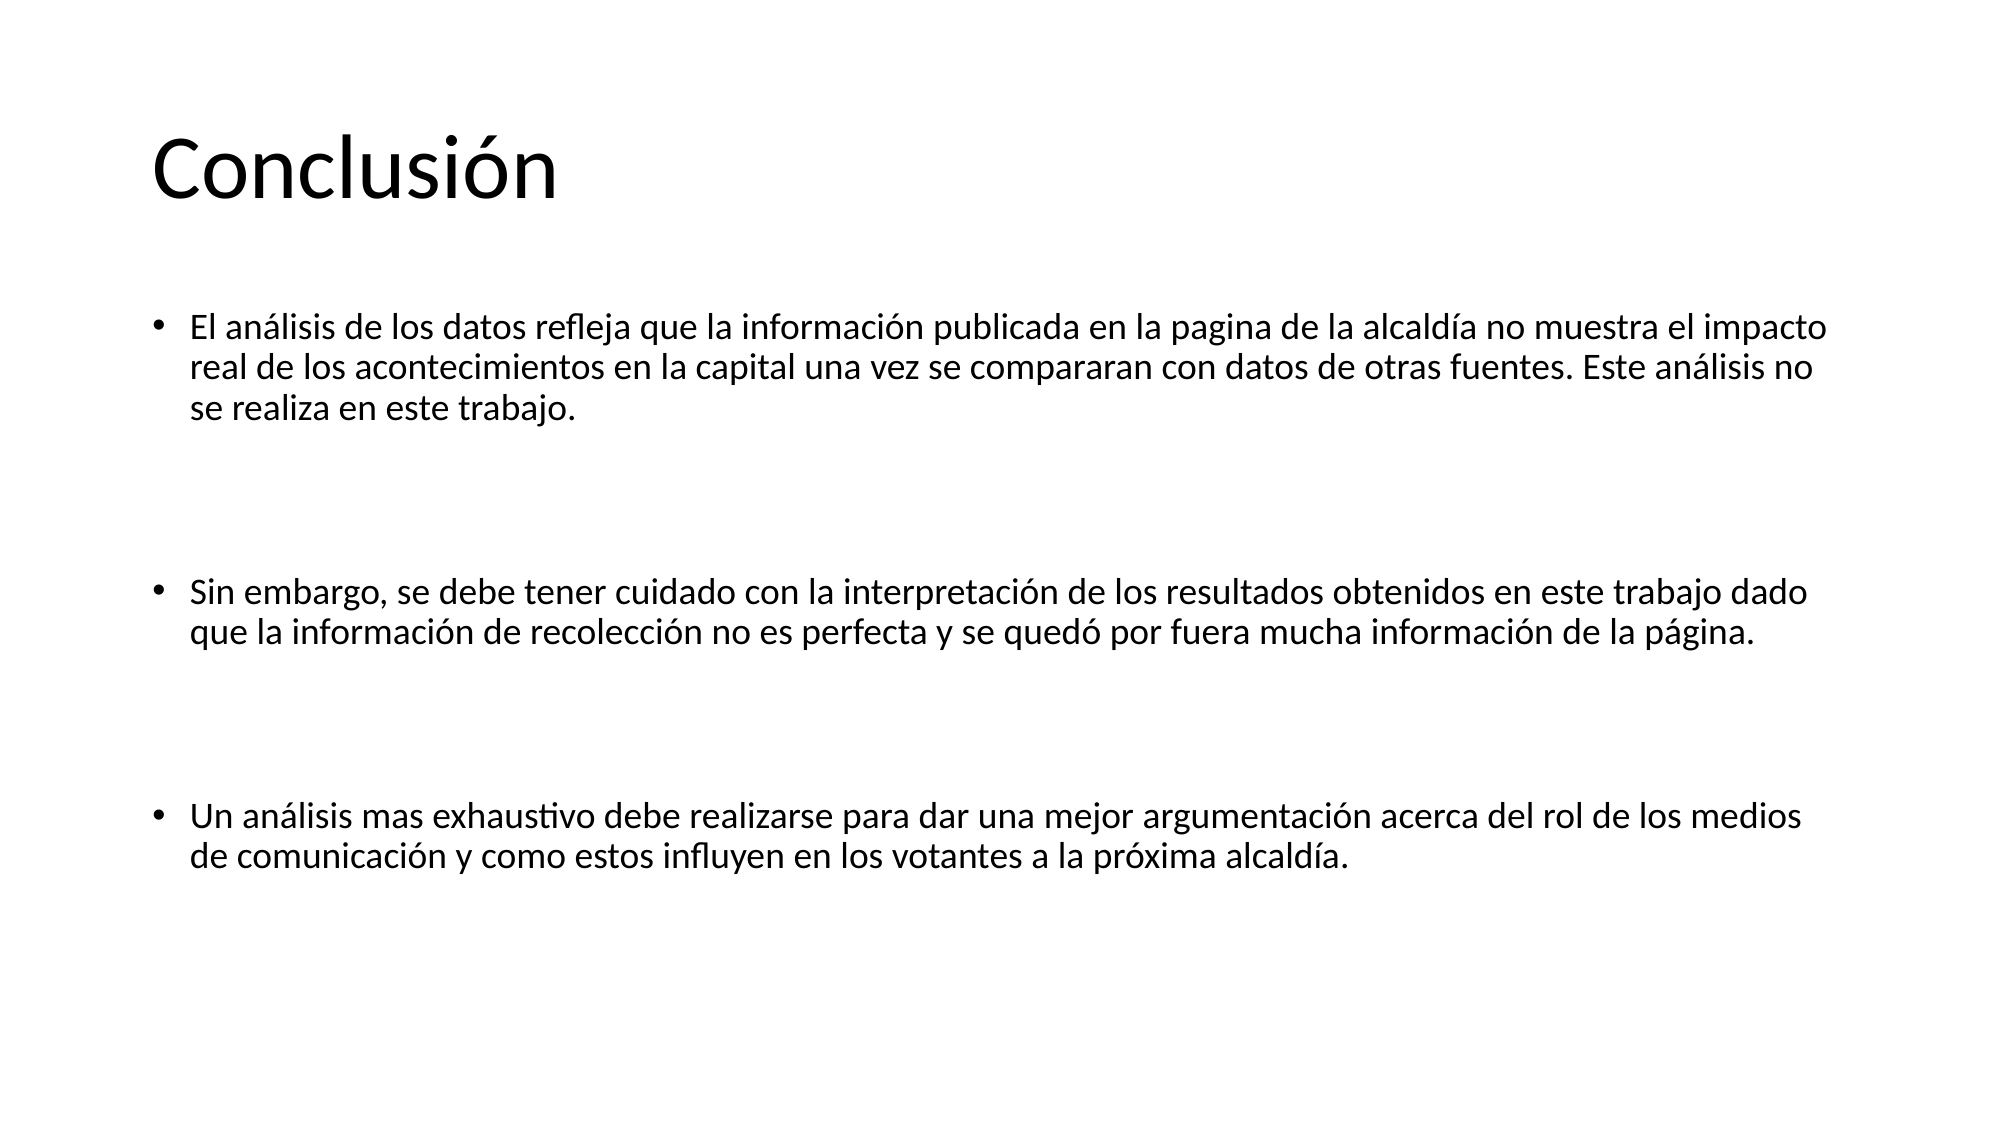

# Conclusión
El análisis de los datos refleja que la información publicada en la pagina de la alcaldía no muestra el impacto real de los acontecimientos en la capital una vez se compararan con datos de otras fuentes. Este análisis no se realiza en este trabajo.

Sin embargo, se debe tener cuidado con la interpretación de los resultados obtenidos en este trabajo dado que la información de recolección no es perfecta y se quedó por fuera mucha información de la página.

Un análisis mas exhaustivo debe realizarse para dar una mejor argumentación acerca del rol de los medios de comunicación y como estos influyen en los votantes a la próxima alcaldía.